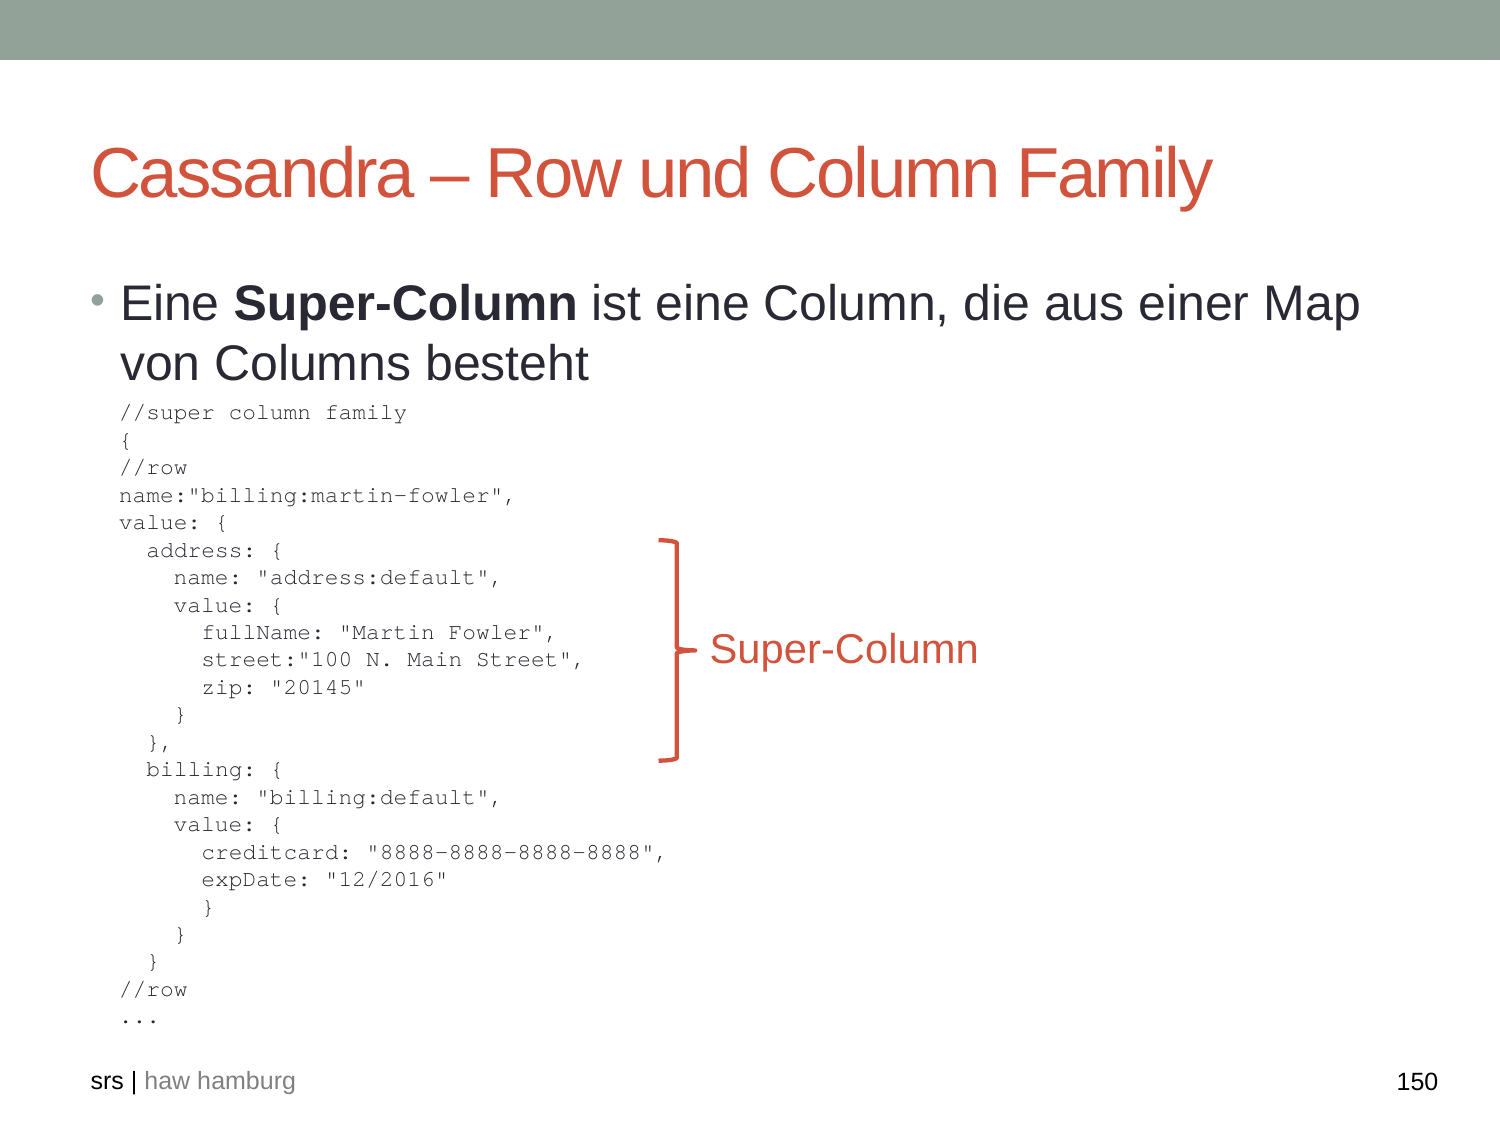

# Cassandra – Row und Column Family
Eine Super-Column ist eine Column, die aus einer Map von Columns besteht

//super column family
{
//row
name:"billing:martin-fowler",
value: {
  address: {
    name: "address:default",
    value: {
      fullName: "Martin Fowler",
      street:"100 N. Main Street",
      zip: "20145"
    }
  },
  billing: {
    name: "billing:default",
    value: {
      creditcard: "8888-8888-8888-8888",
      expDate: "12/2016"
      }
    }
  }
//row
...

Super-Column